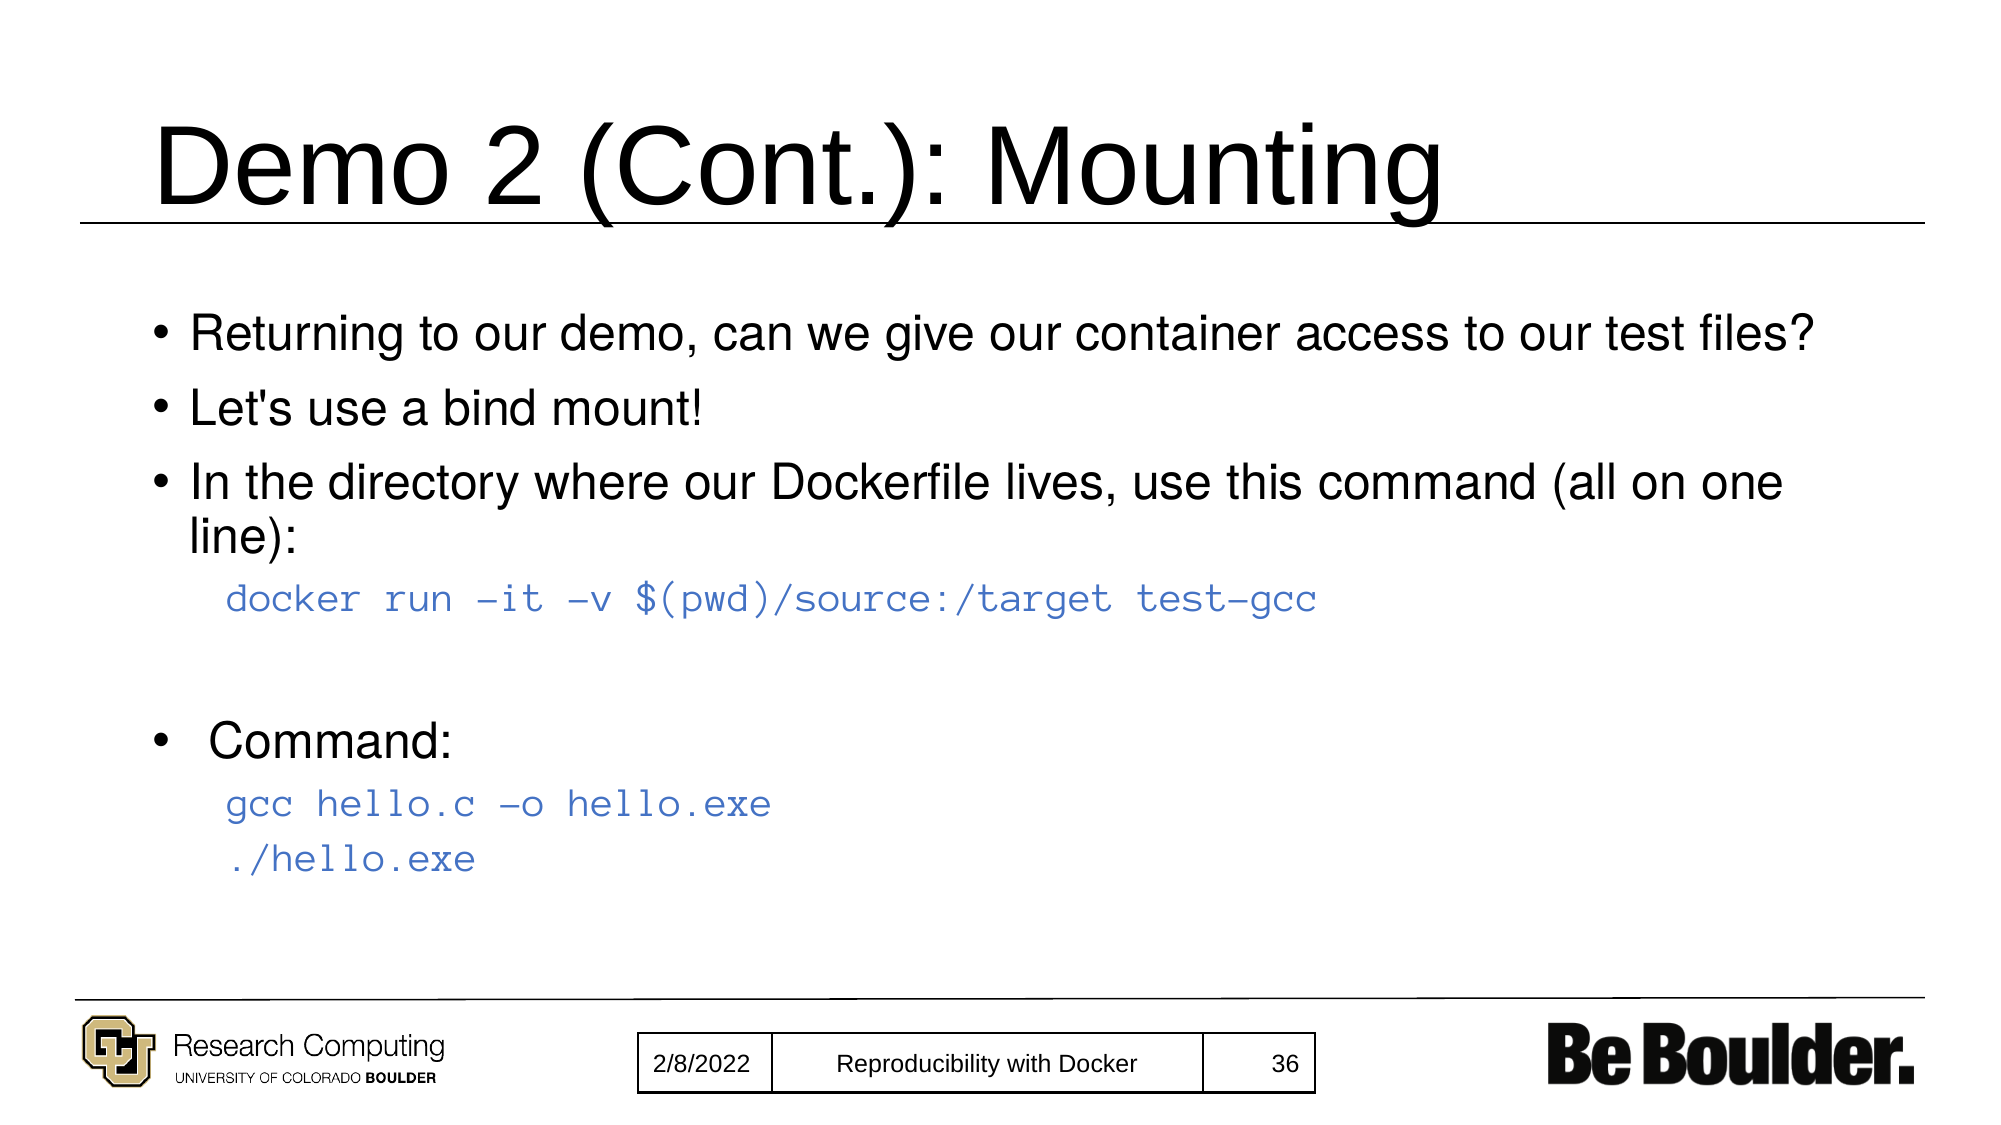

# Demo 2 (Cont.): Mounting
Returning to our demo, can we give our container access to our test files?
Let's use a bind mount!
In the directory where our Dockerfile lives, use this command (all on one line):
docker run -it -v $(pwd)/source:/target test-gcc

Command:
gcc hello.c -o hello.exe
./hello.exe
2/8/2022
36
Reproducibility with Docker